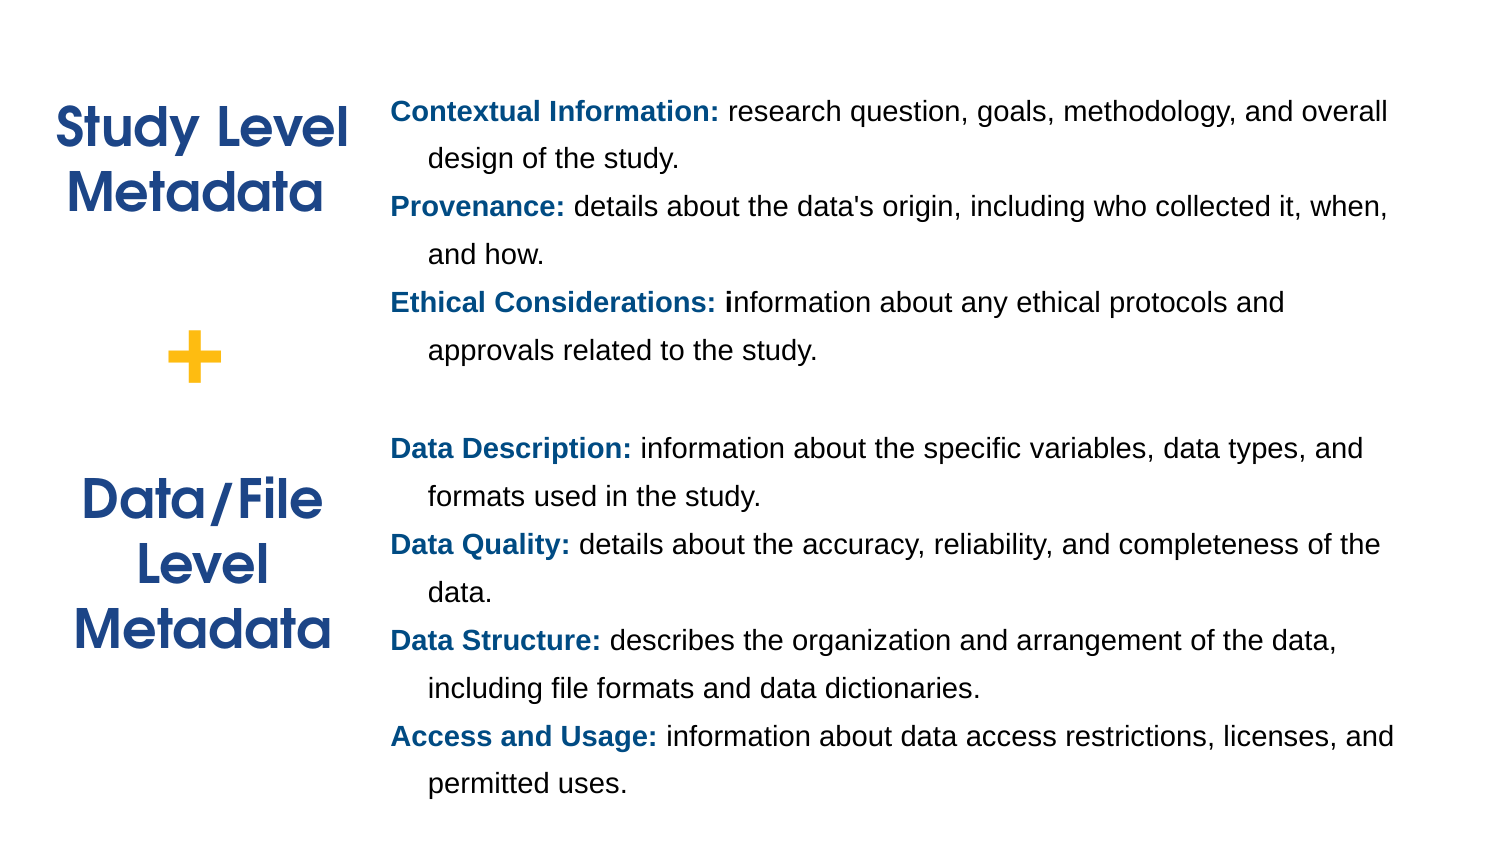

Contextual Information: research question, goals, methodology, and overall design of the study.
Provenance: details about the data's origin, including who collected it, when, and how.
Ethical Considerations: information about any ethical protocols and approvals related to the study.

Data Description: information about the specific variables, data types, and formats used in the study.
Data Quality: details about the accuracy, reliability, and completeness of the data.
Data Structure: describes the organization and arrangement of the data, including file formats and data dictionaries.
Access and Usage: information about data access restrictions, licenses, and permitted uses.
# Study Level Metadata

+

Data/File Level Metadata